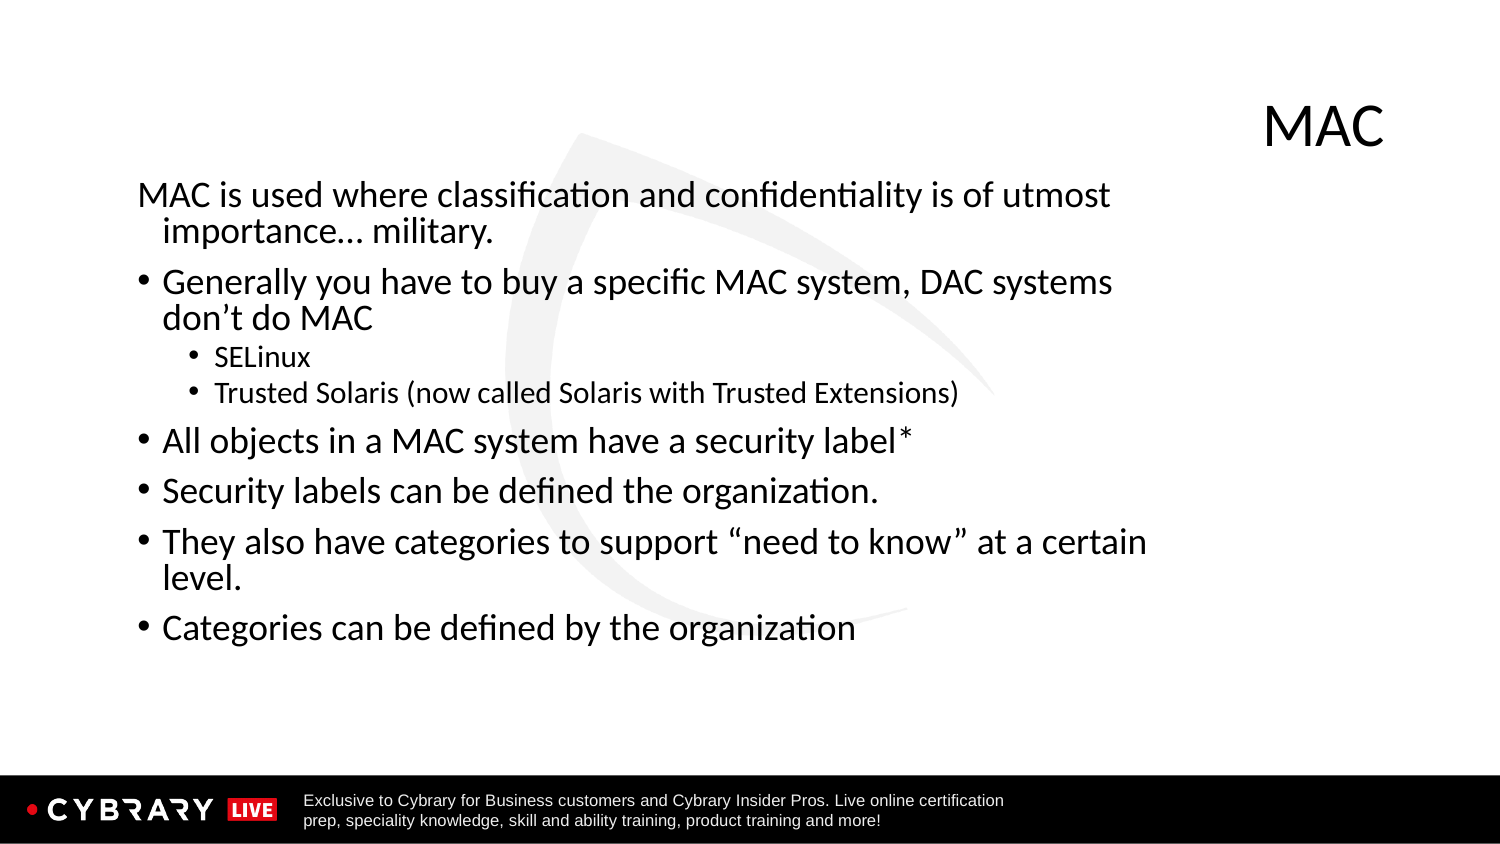

# MAC
MAC is used where classification and confidentiality is of utmost importance… military.
Generally you have to buy a specific MAC system, DAC systems don’t do MAC
SELinux
Trusted Solaris (now called Solaris with Trusted Extensions)
All objects in a MAC system have a security label*
Security labels can be defined the organization.
They also have categories to support “need to know” at a certain level.
Categories can be defined by the organization

170